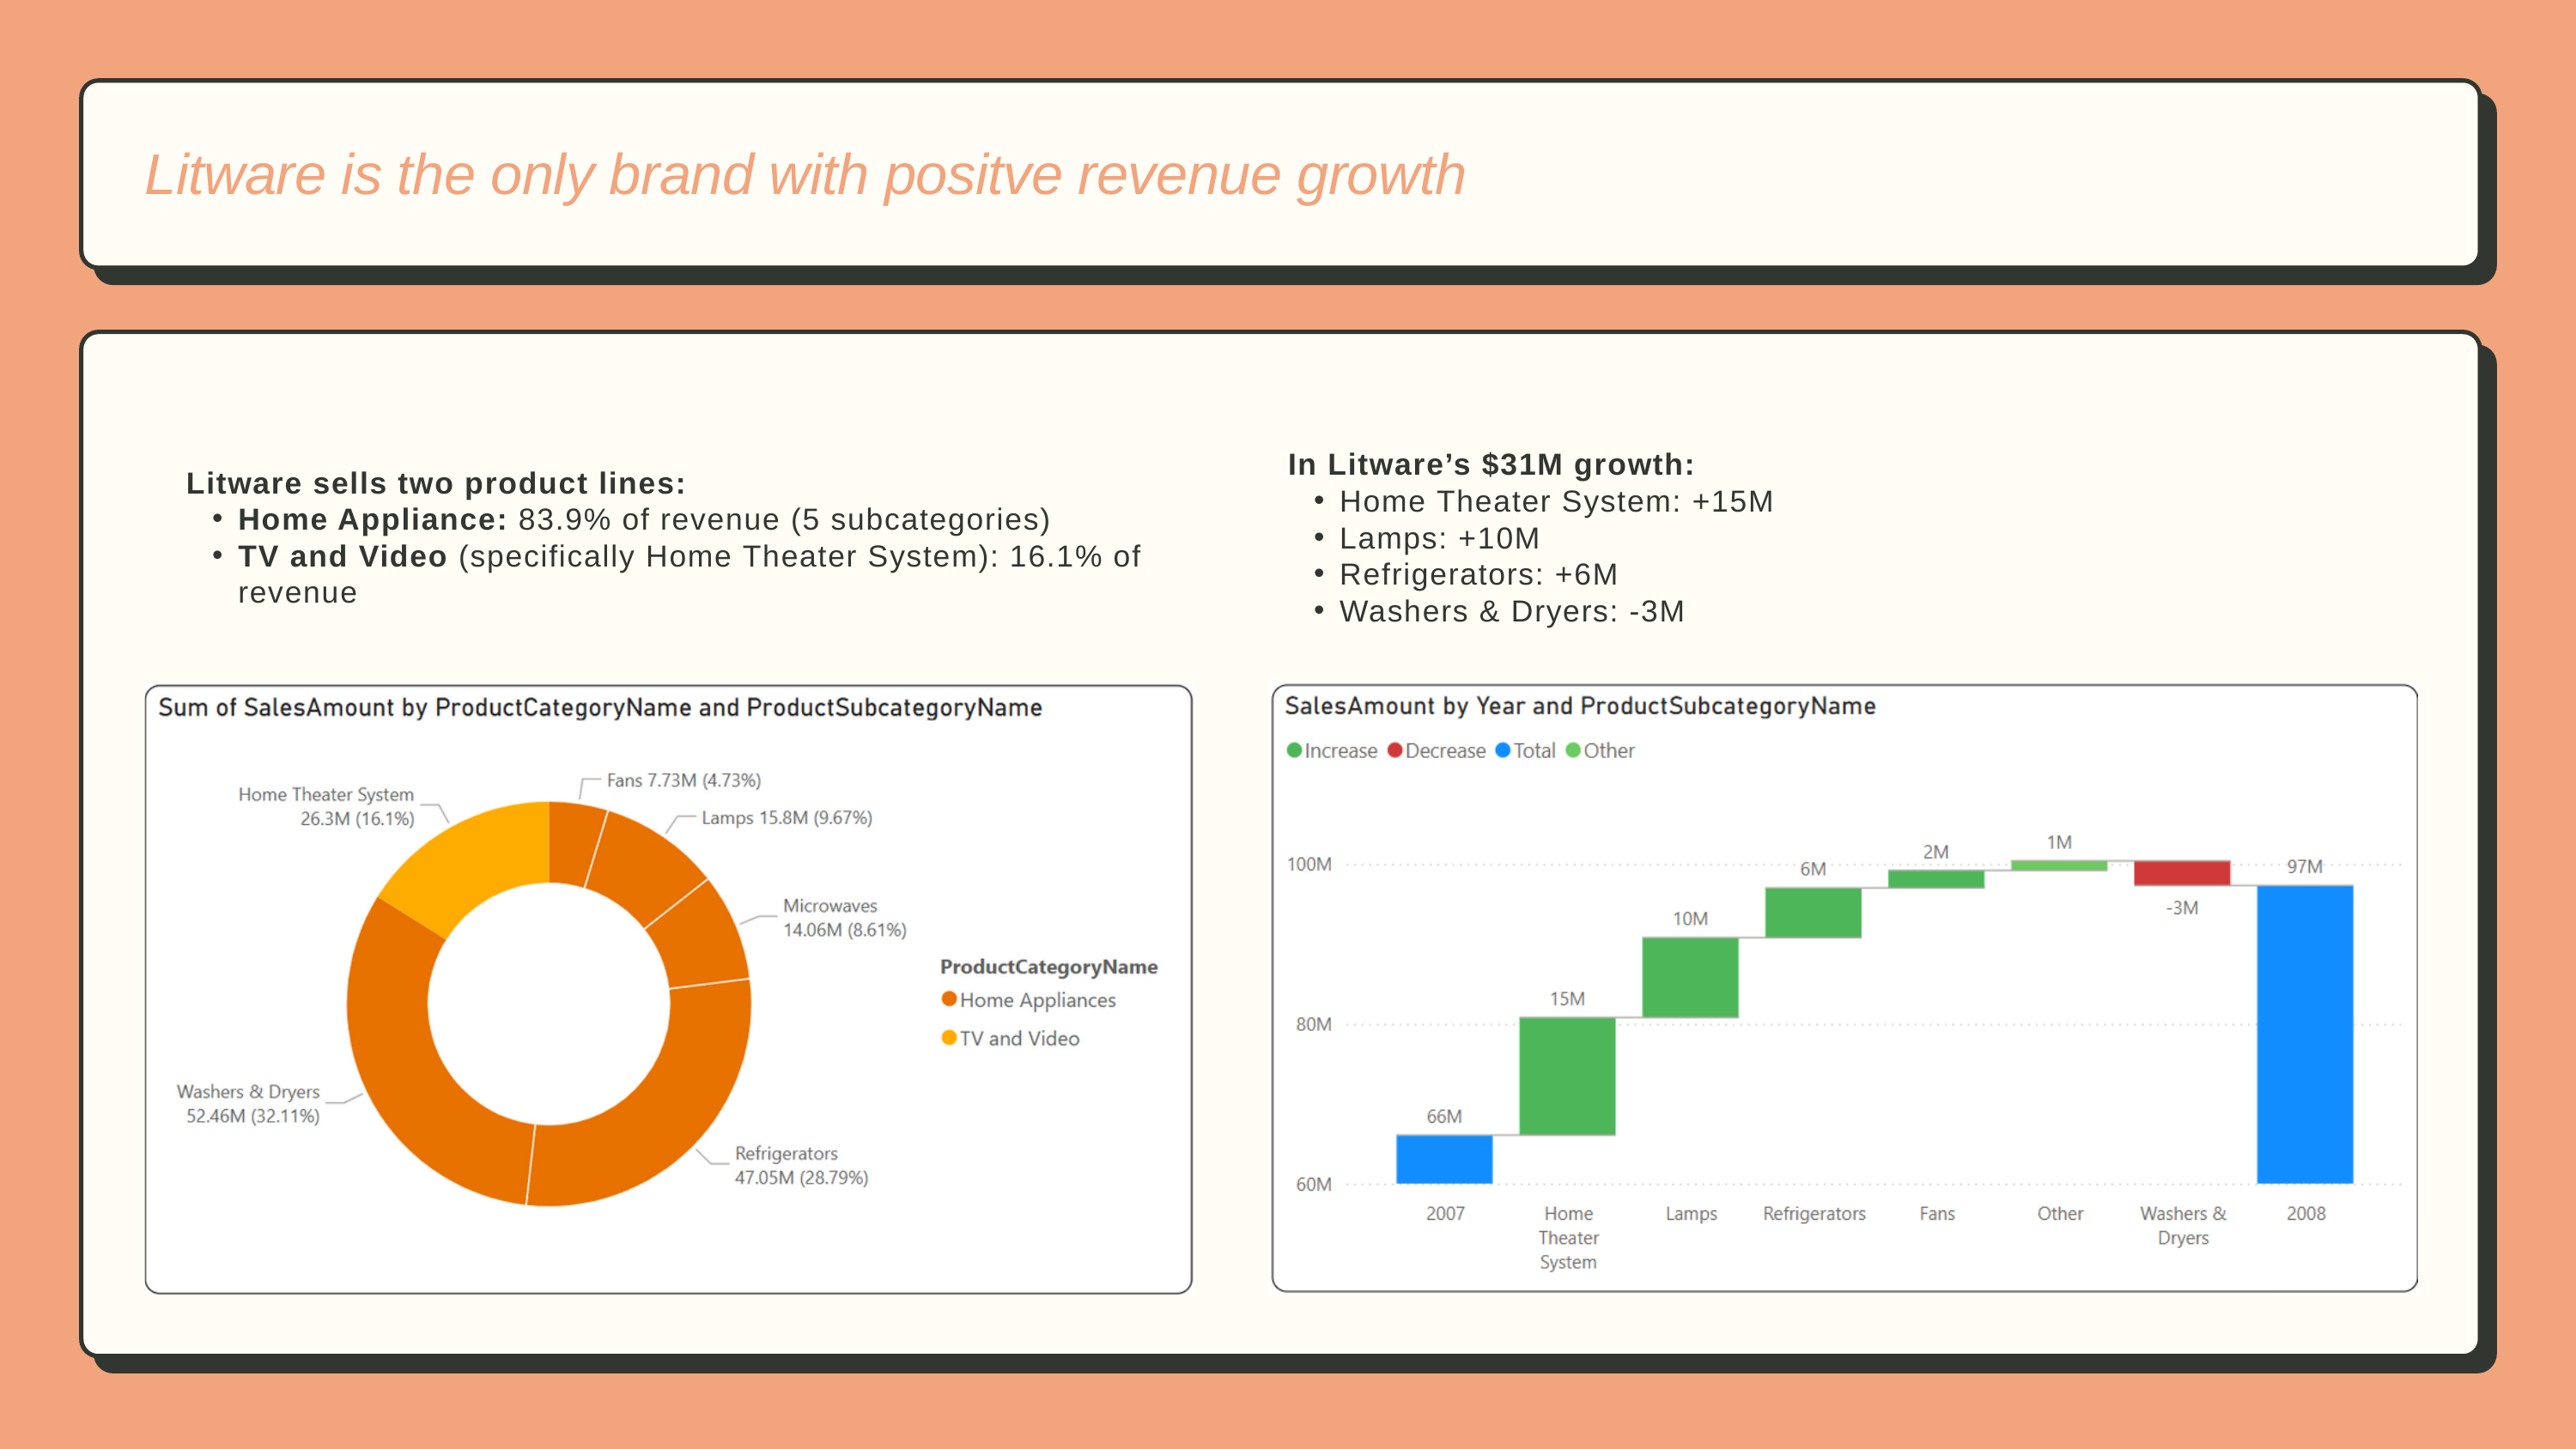

Litware is the only brand with positve revenue growth

In Litware’s $31M growth:
Home Theater System: +15M
Lamps: +10M
Refrigerators: +6M
Washers & Dryers: -3M

Litware sells two product lines:
Home Appliance: 83.9% of revenue (5 subcategories)
TV and Video (specifically Home Theater System): 16.1% of revenue